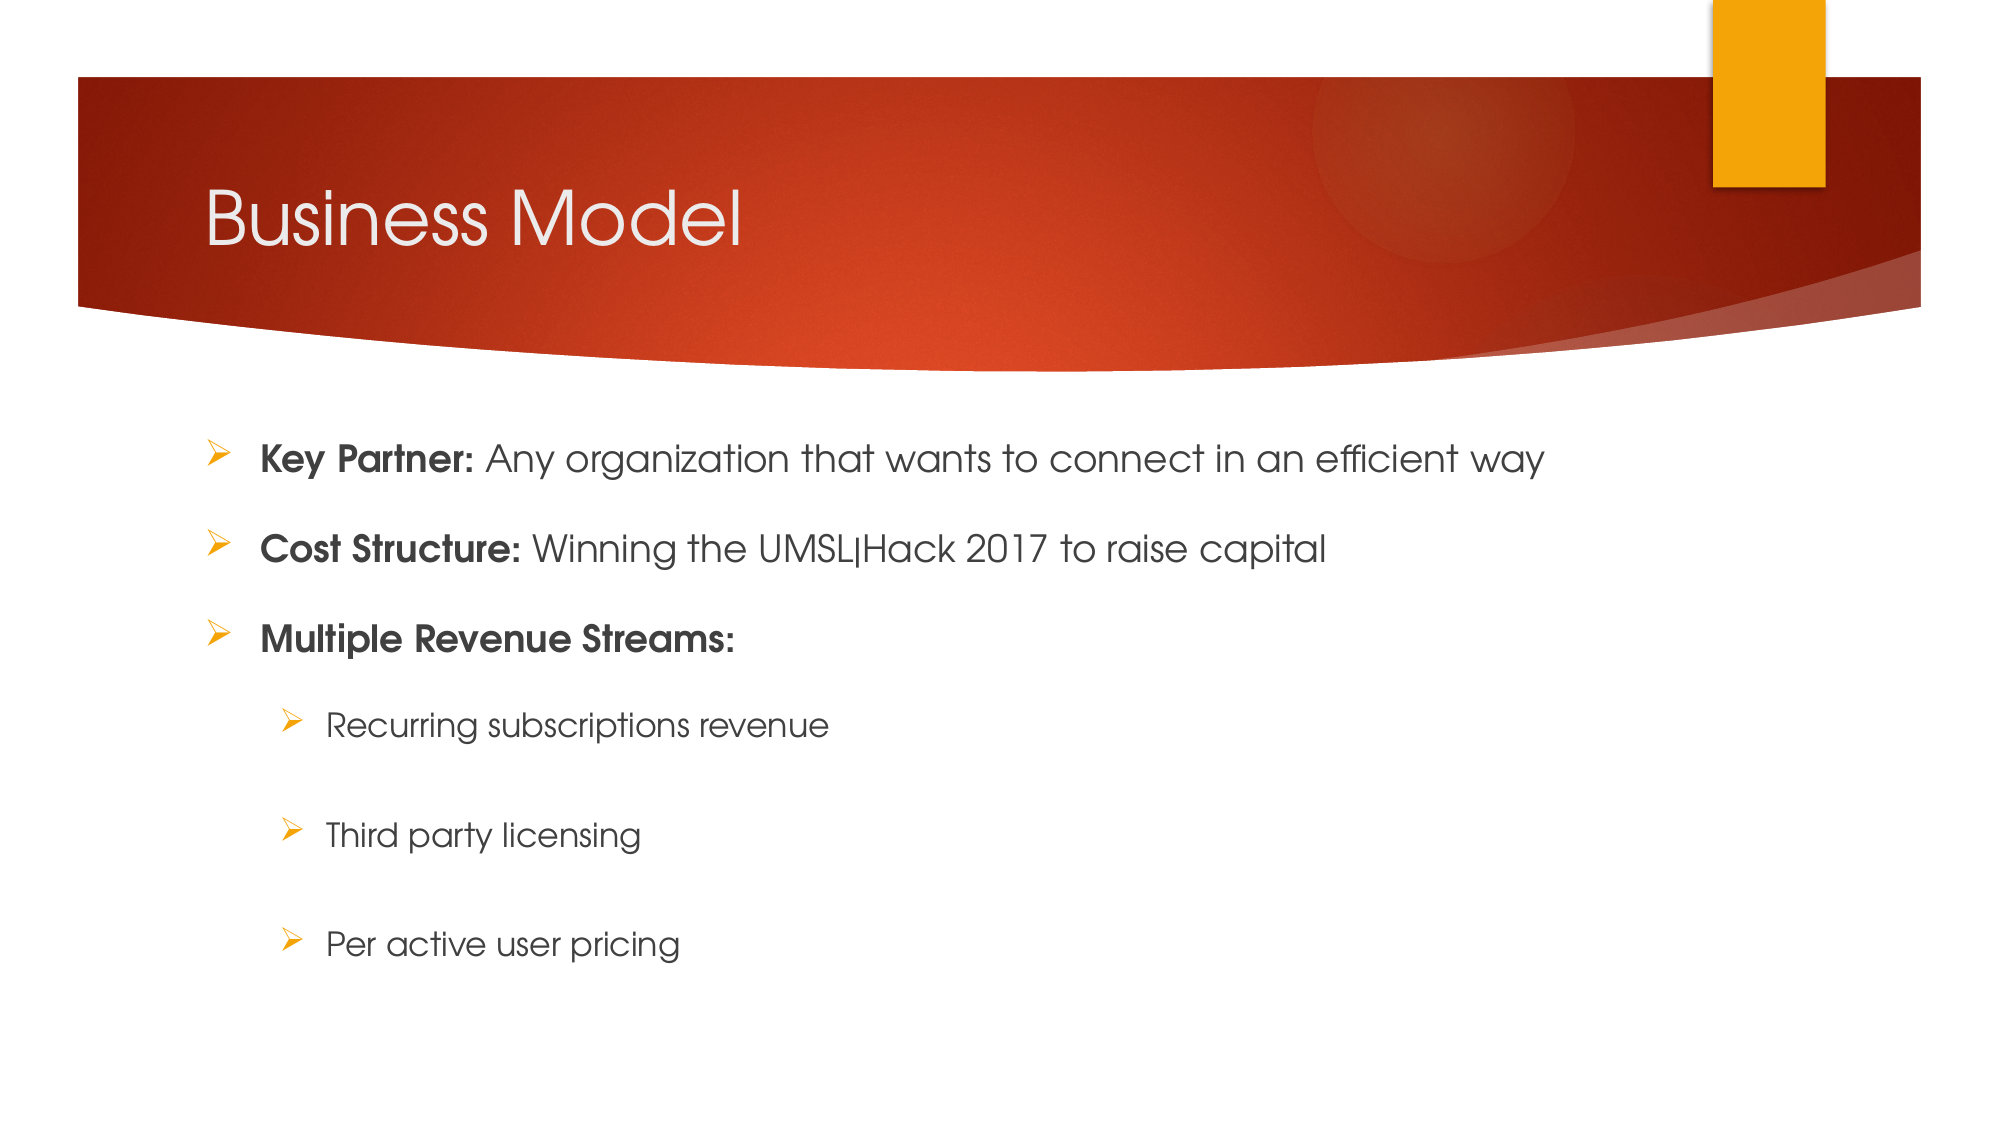

# Business Model
Key Partner: Any organization that wants to connect in an efficient way

Cost Structure: Winning the UMSL|Hack 2017 to raise capital

Multiple Revenue Streams:

Recurring subscriptions revenue

Third party licensing

Per active user pricing